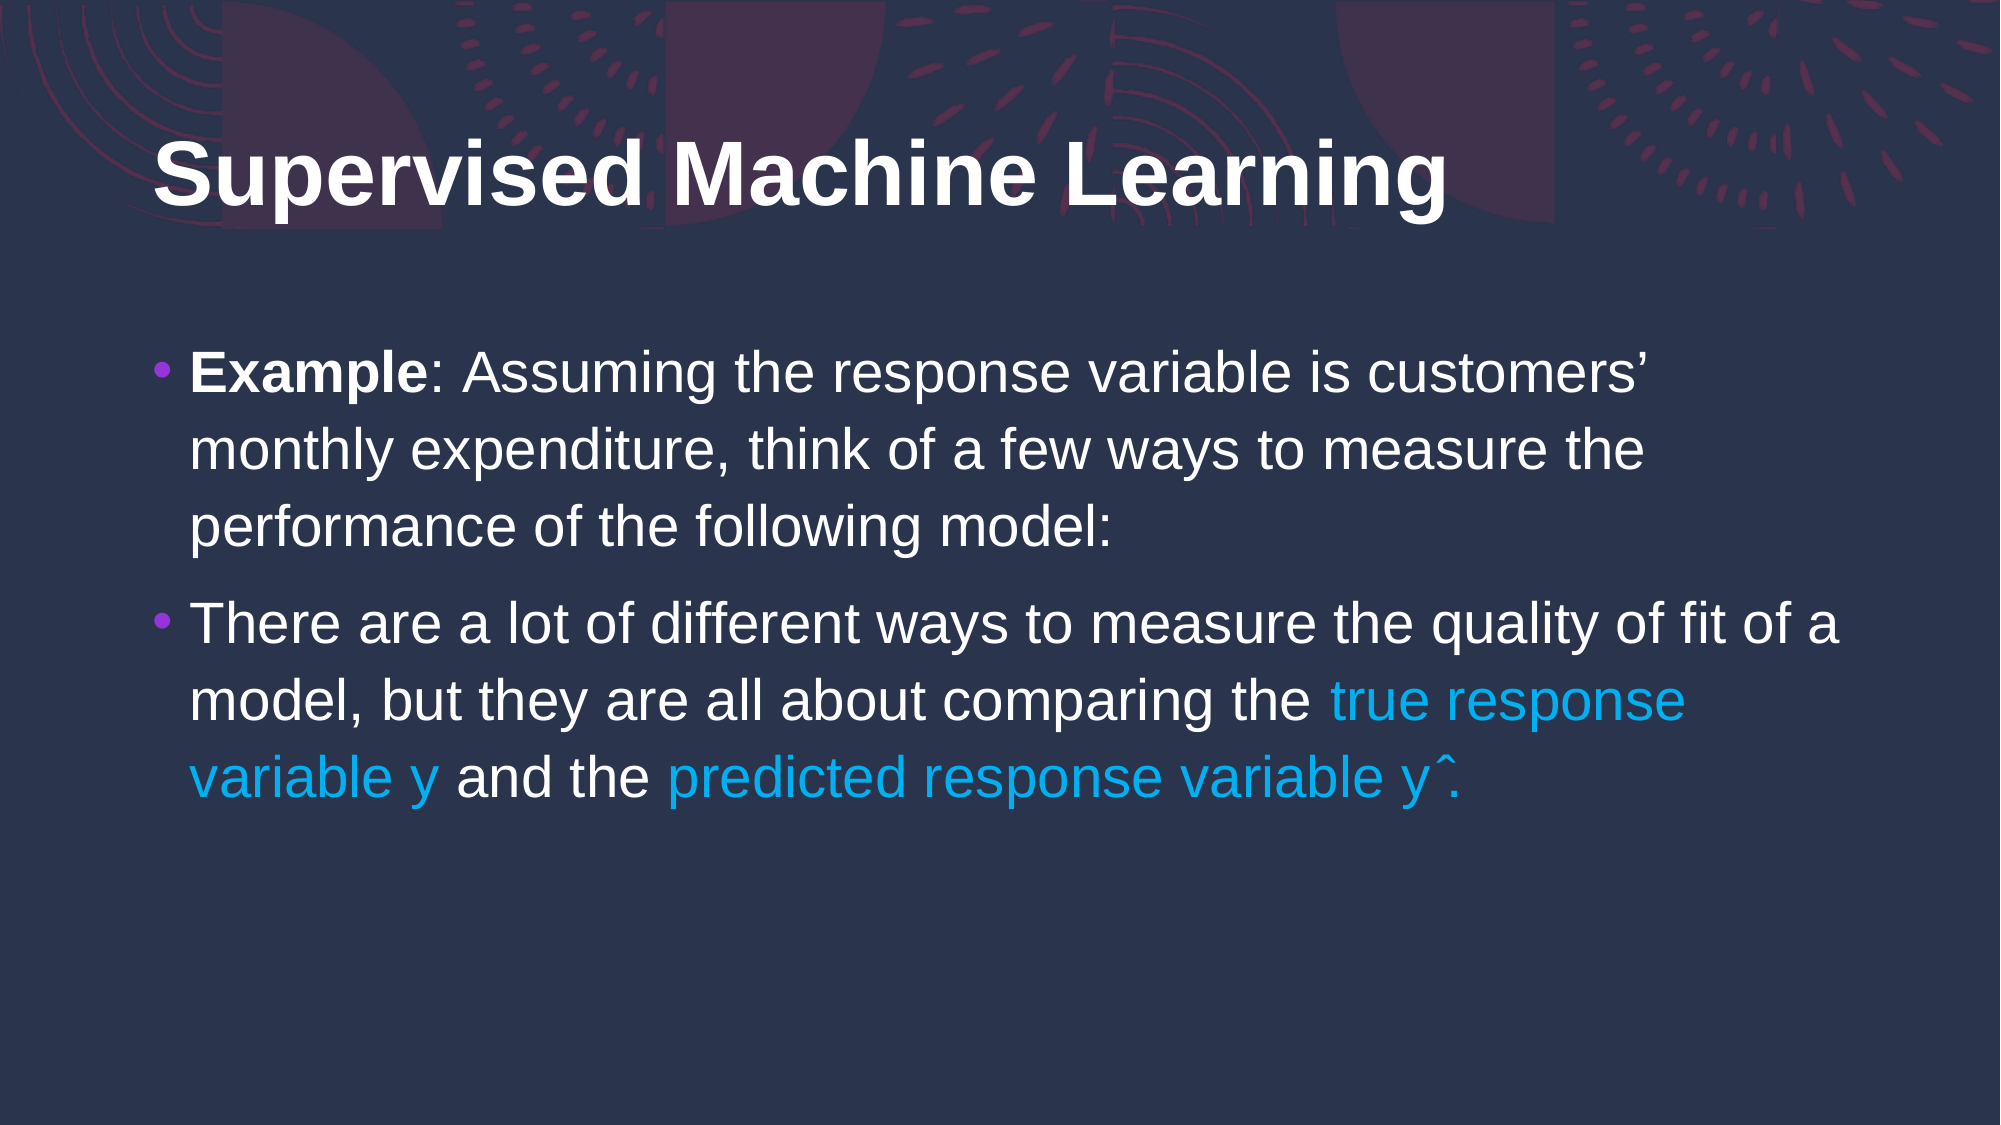

# Supervised Machine Learning
Example: Assuming the response variable is customers’ monthly expenditure, think of a few ways to measure the performance of the following model:
There are a lot of different ways to measure the quality of fit of a model, but they are all about comparing the true response variable y and the predicted response variable y ̂.